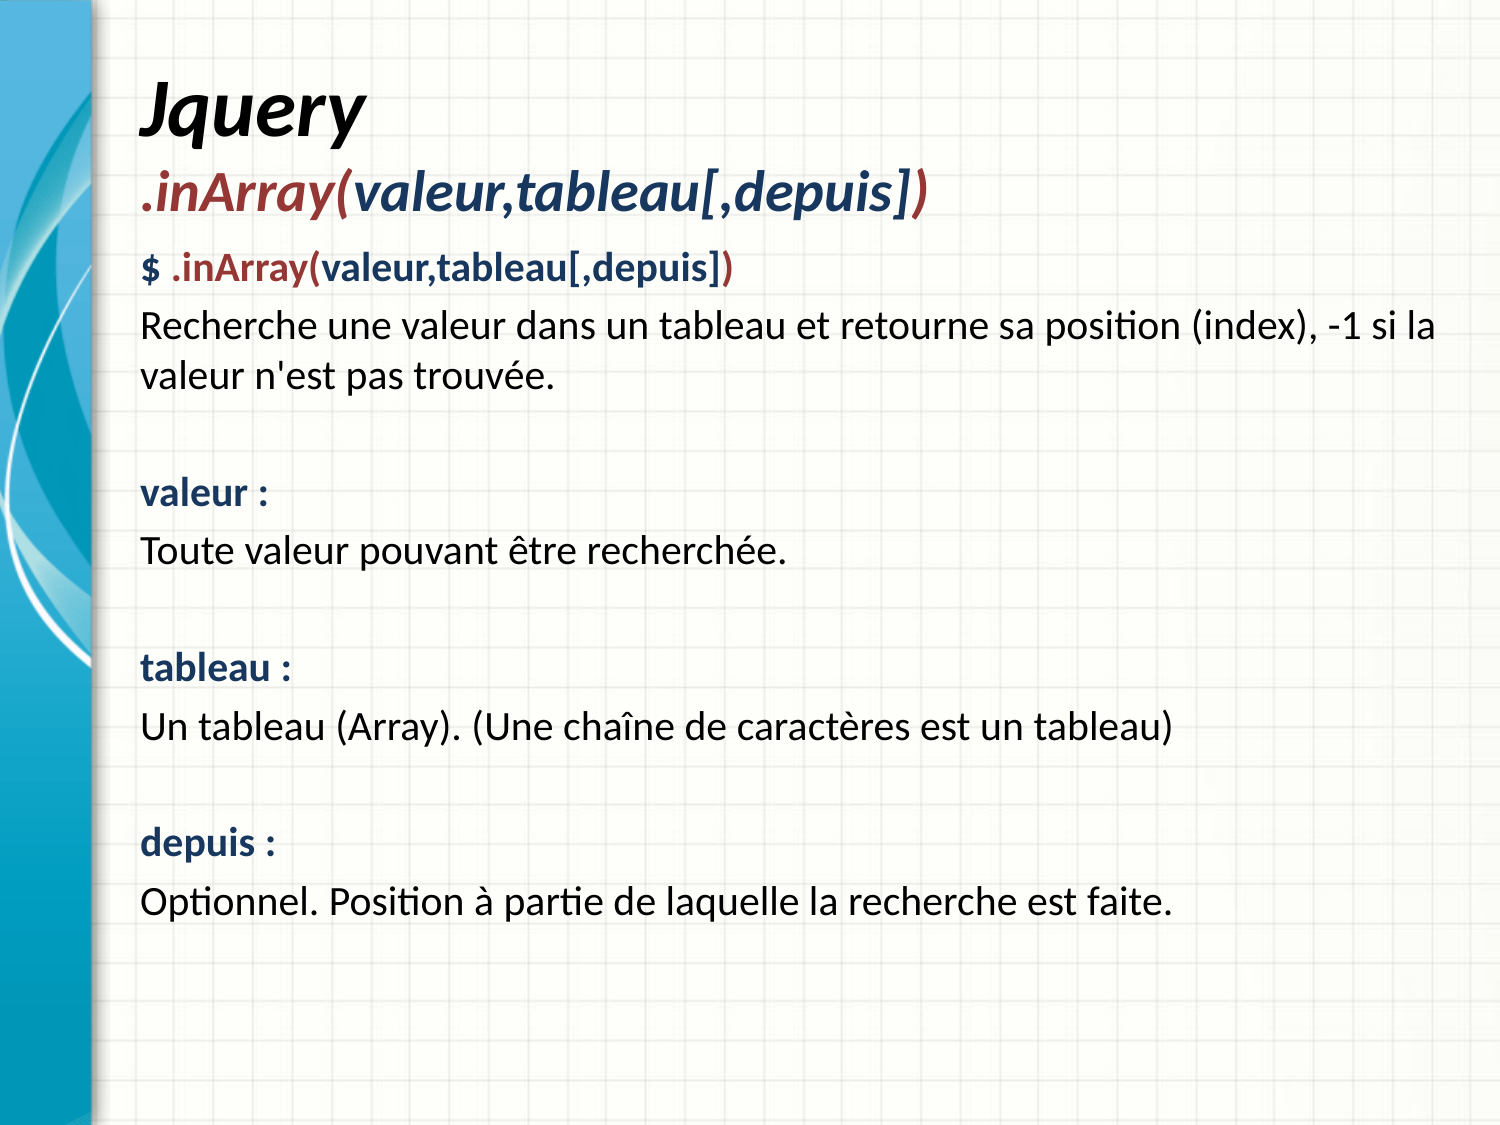

# Jquery .inArray(valeur,tableau[,depuis])
$ .inArray(valeur,tableau[,depuis])
Recherche une valeur dans un tableau et retourne sa position (index), -1 si la valeur n'est pas trouvée.

valeur :
Toute valeur pouvant être recherchée.

tableau :
Un tableau (Array). (Une chaîne de caractères est un tableau)

depuis :
Optionnel. Position à partie de laquelle la recherche est faite.